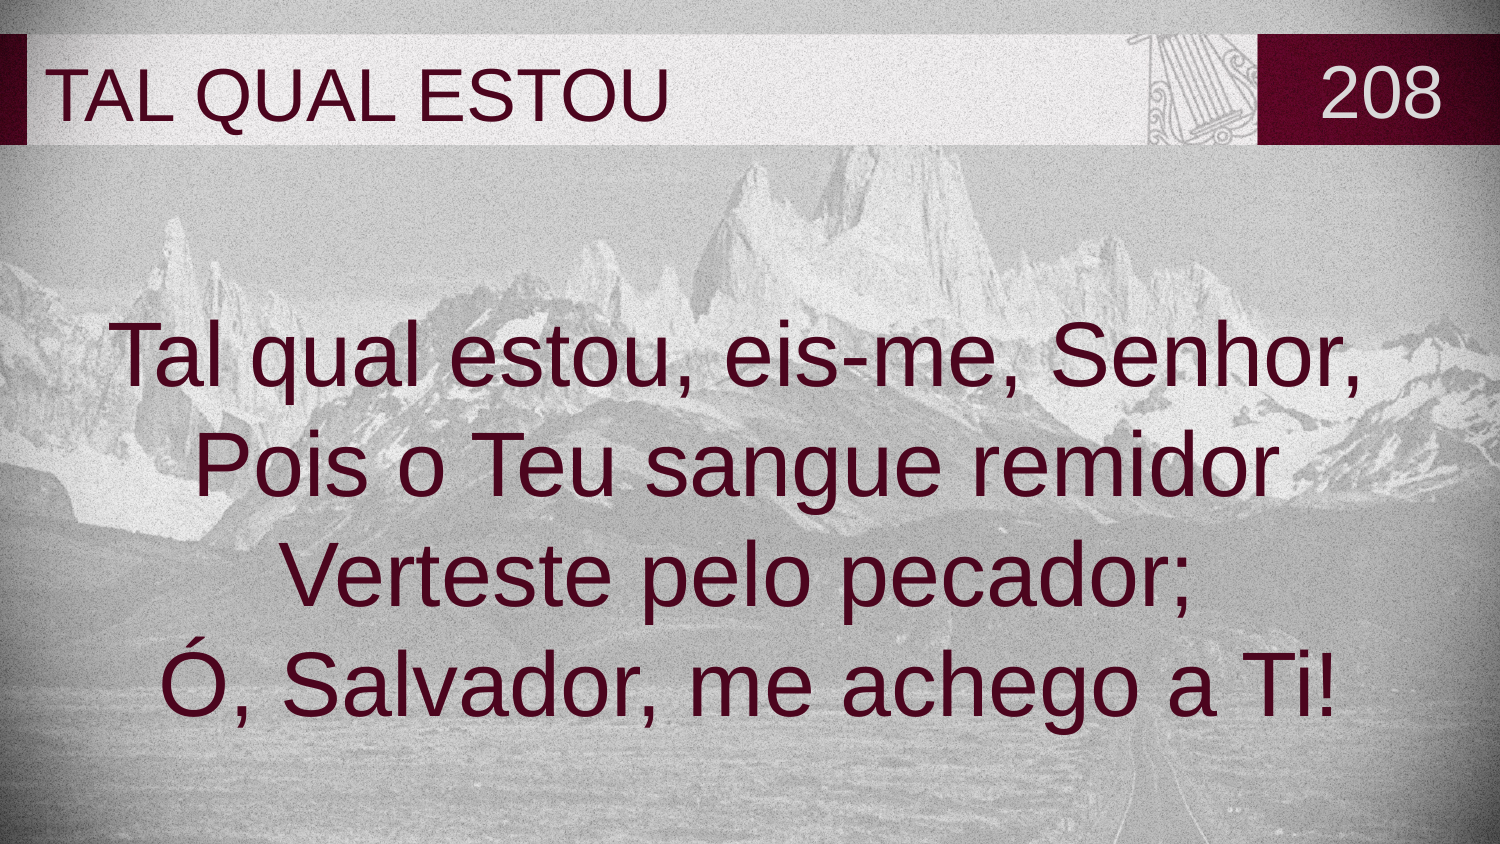

# TAL QUAL ESTOU
208
Tal qual estou, eis-me, Senhor,
Pois o Teu sangue remidor
Verteste pelo pecador;
Ó, Salvador, me achego a Ti!